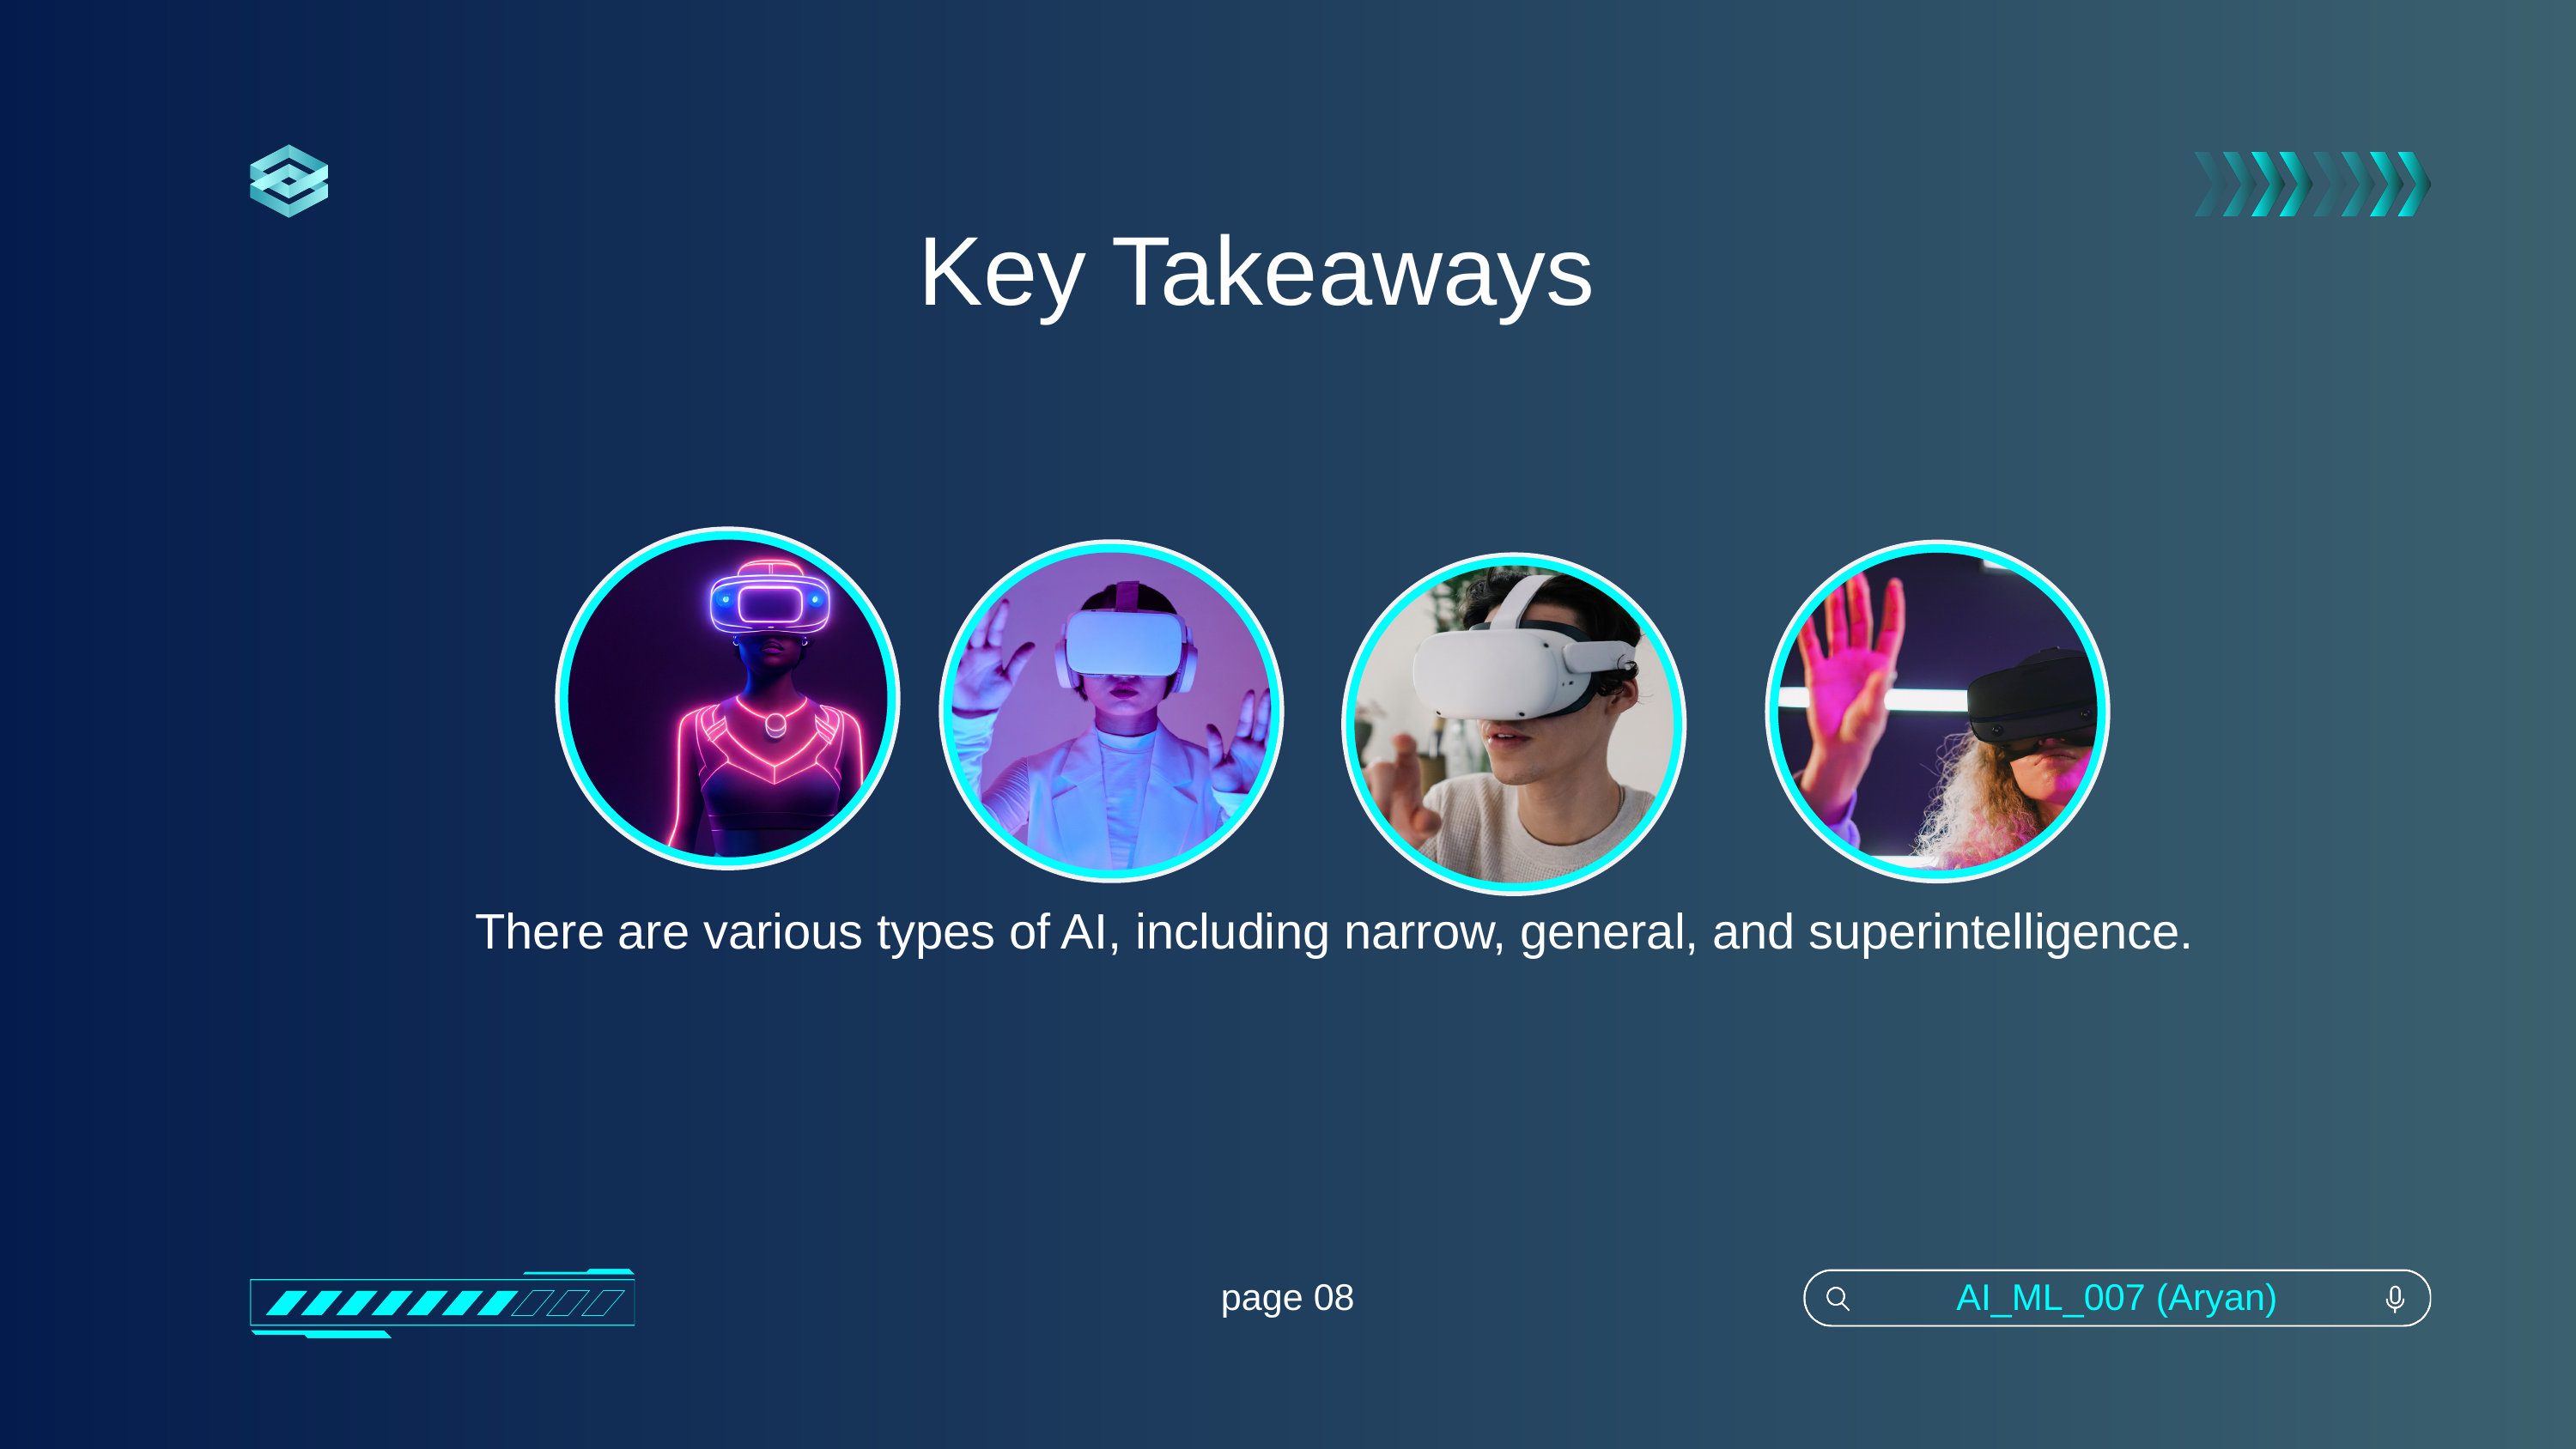

Key Takeaways

There are various types of AI, including narrow, general, and superintelligence.

page 08
AI_ML_007 (Aryan)